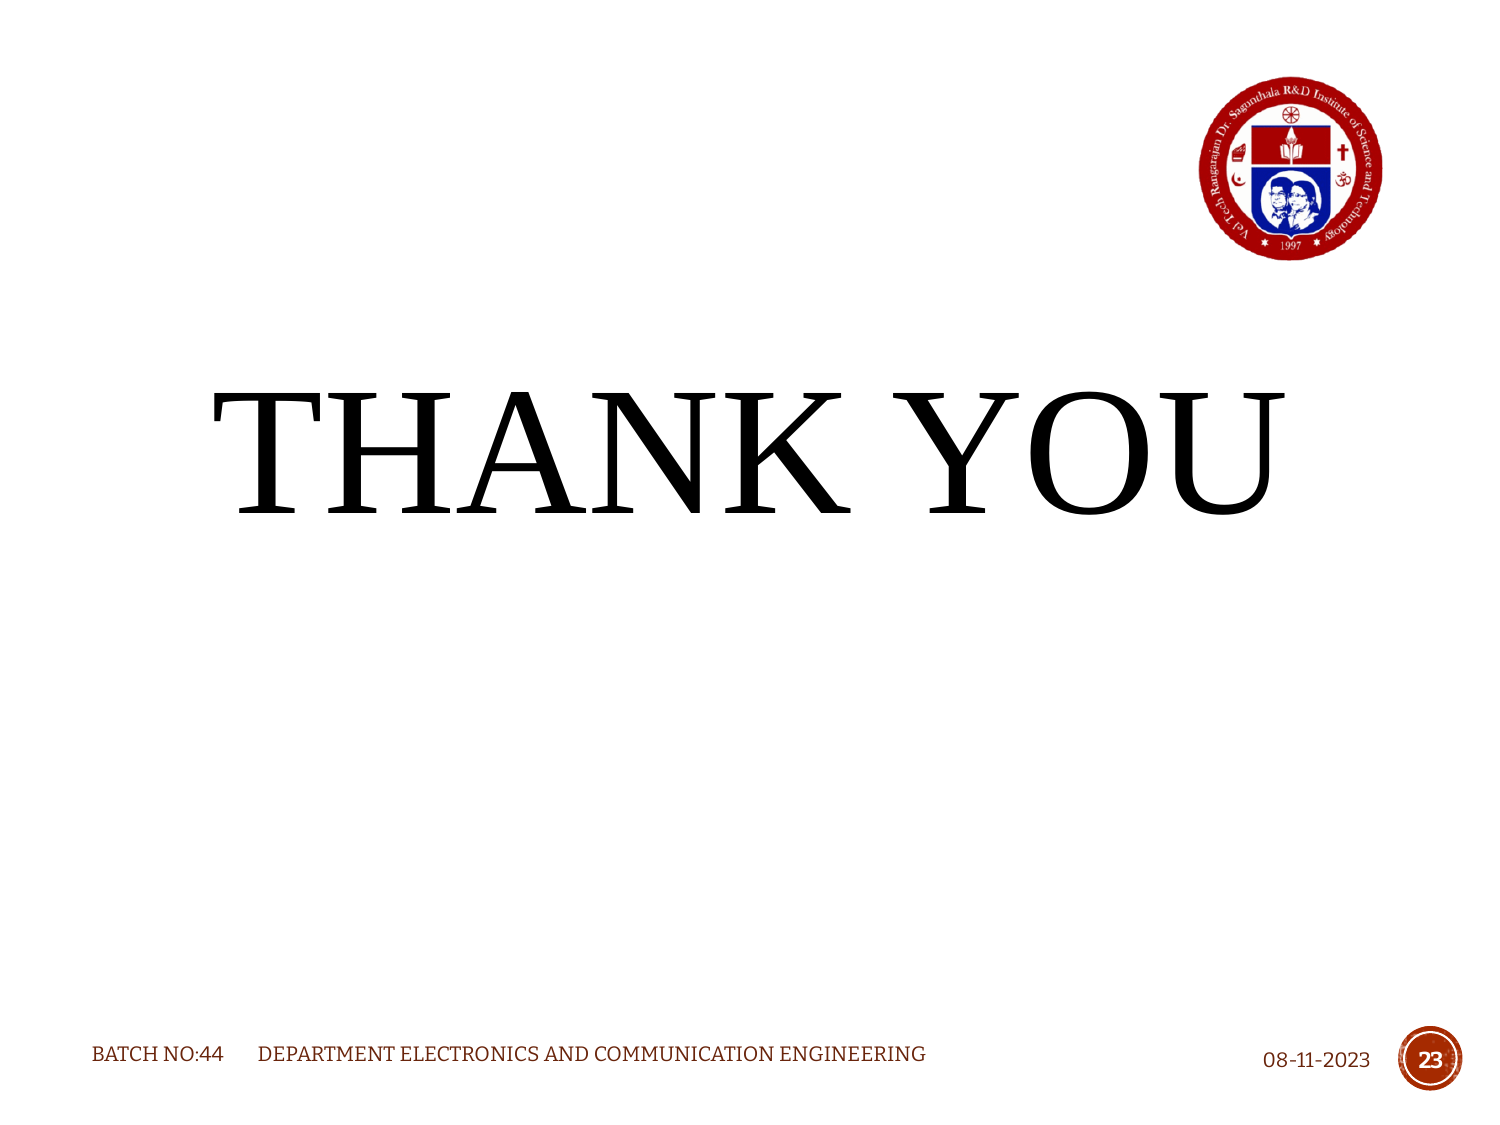

THANK YOU
BATCH NO:44        DEPARTMENT ELECTRONICS AND COMMUNICATION ENGINEERING
08-11-2023
23